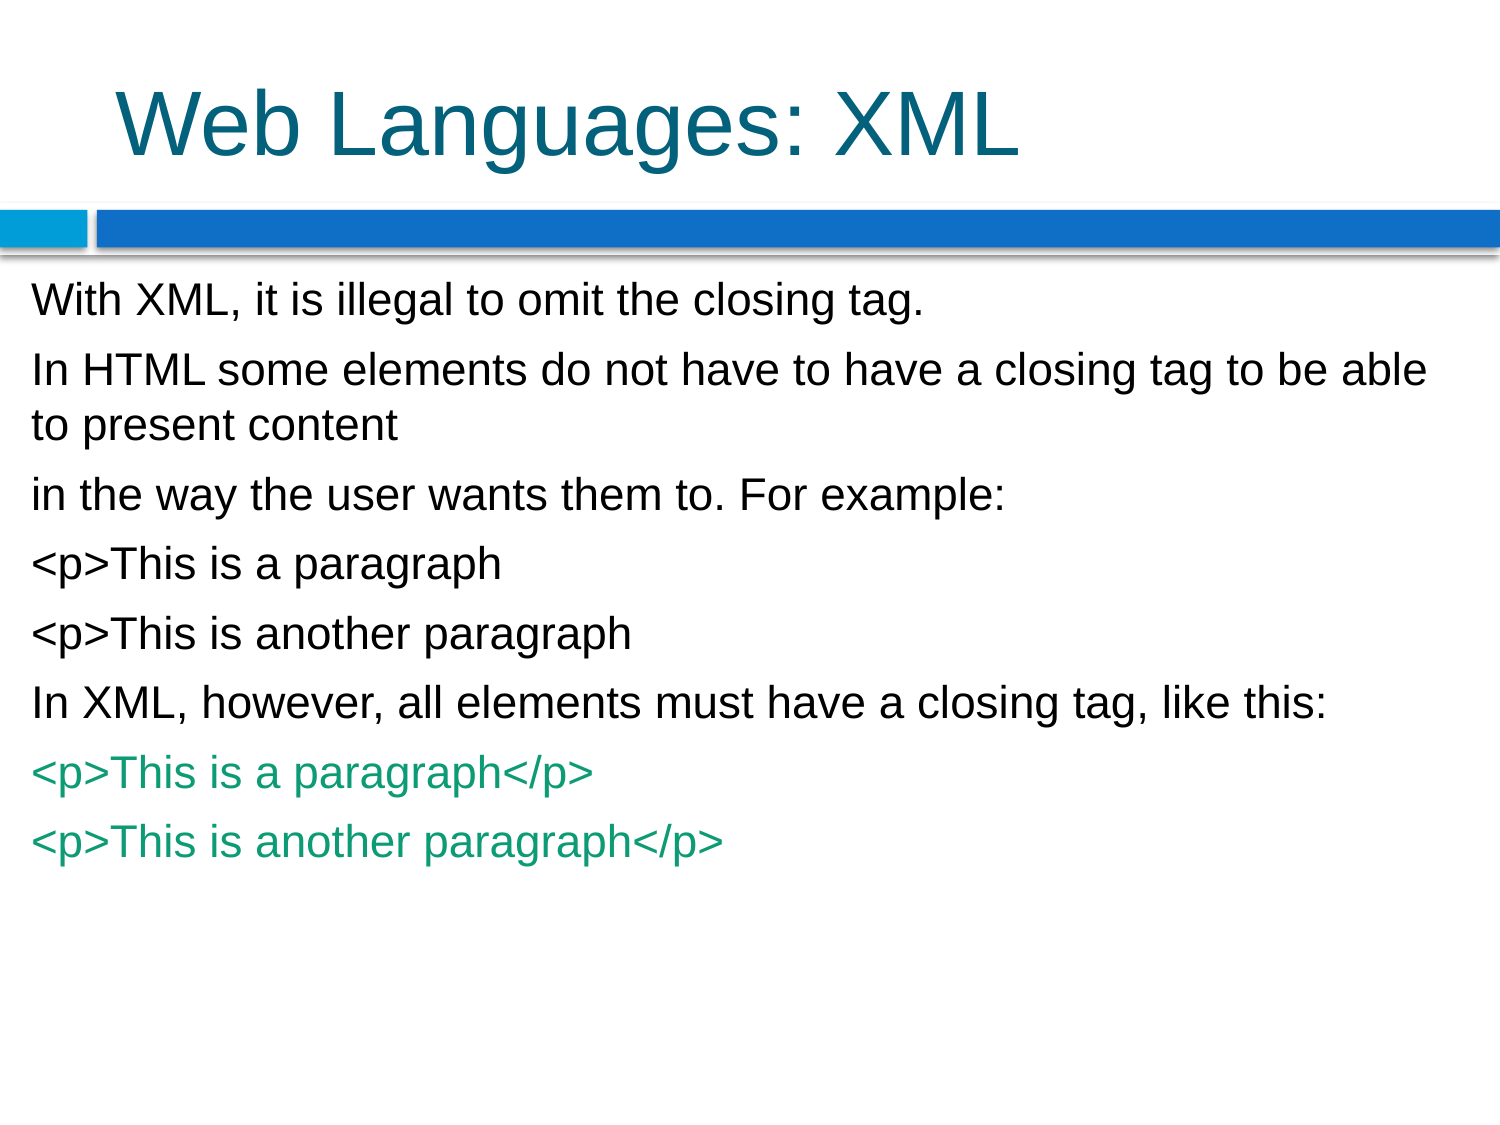

# Web Languages: XML
69
With XML, it is illegal to omit the closing tag.
In HTML some elements do not have to have a closing tag to be able to present content
in the way the user wants them to. For example:
<p>This is a paragraph
<p>This is another paragraph
In XML, however, all elements must have a closing tag, like this:
<p>This is a paragraph</p>
<p>This is another paragraph</p>